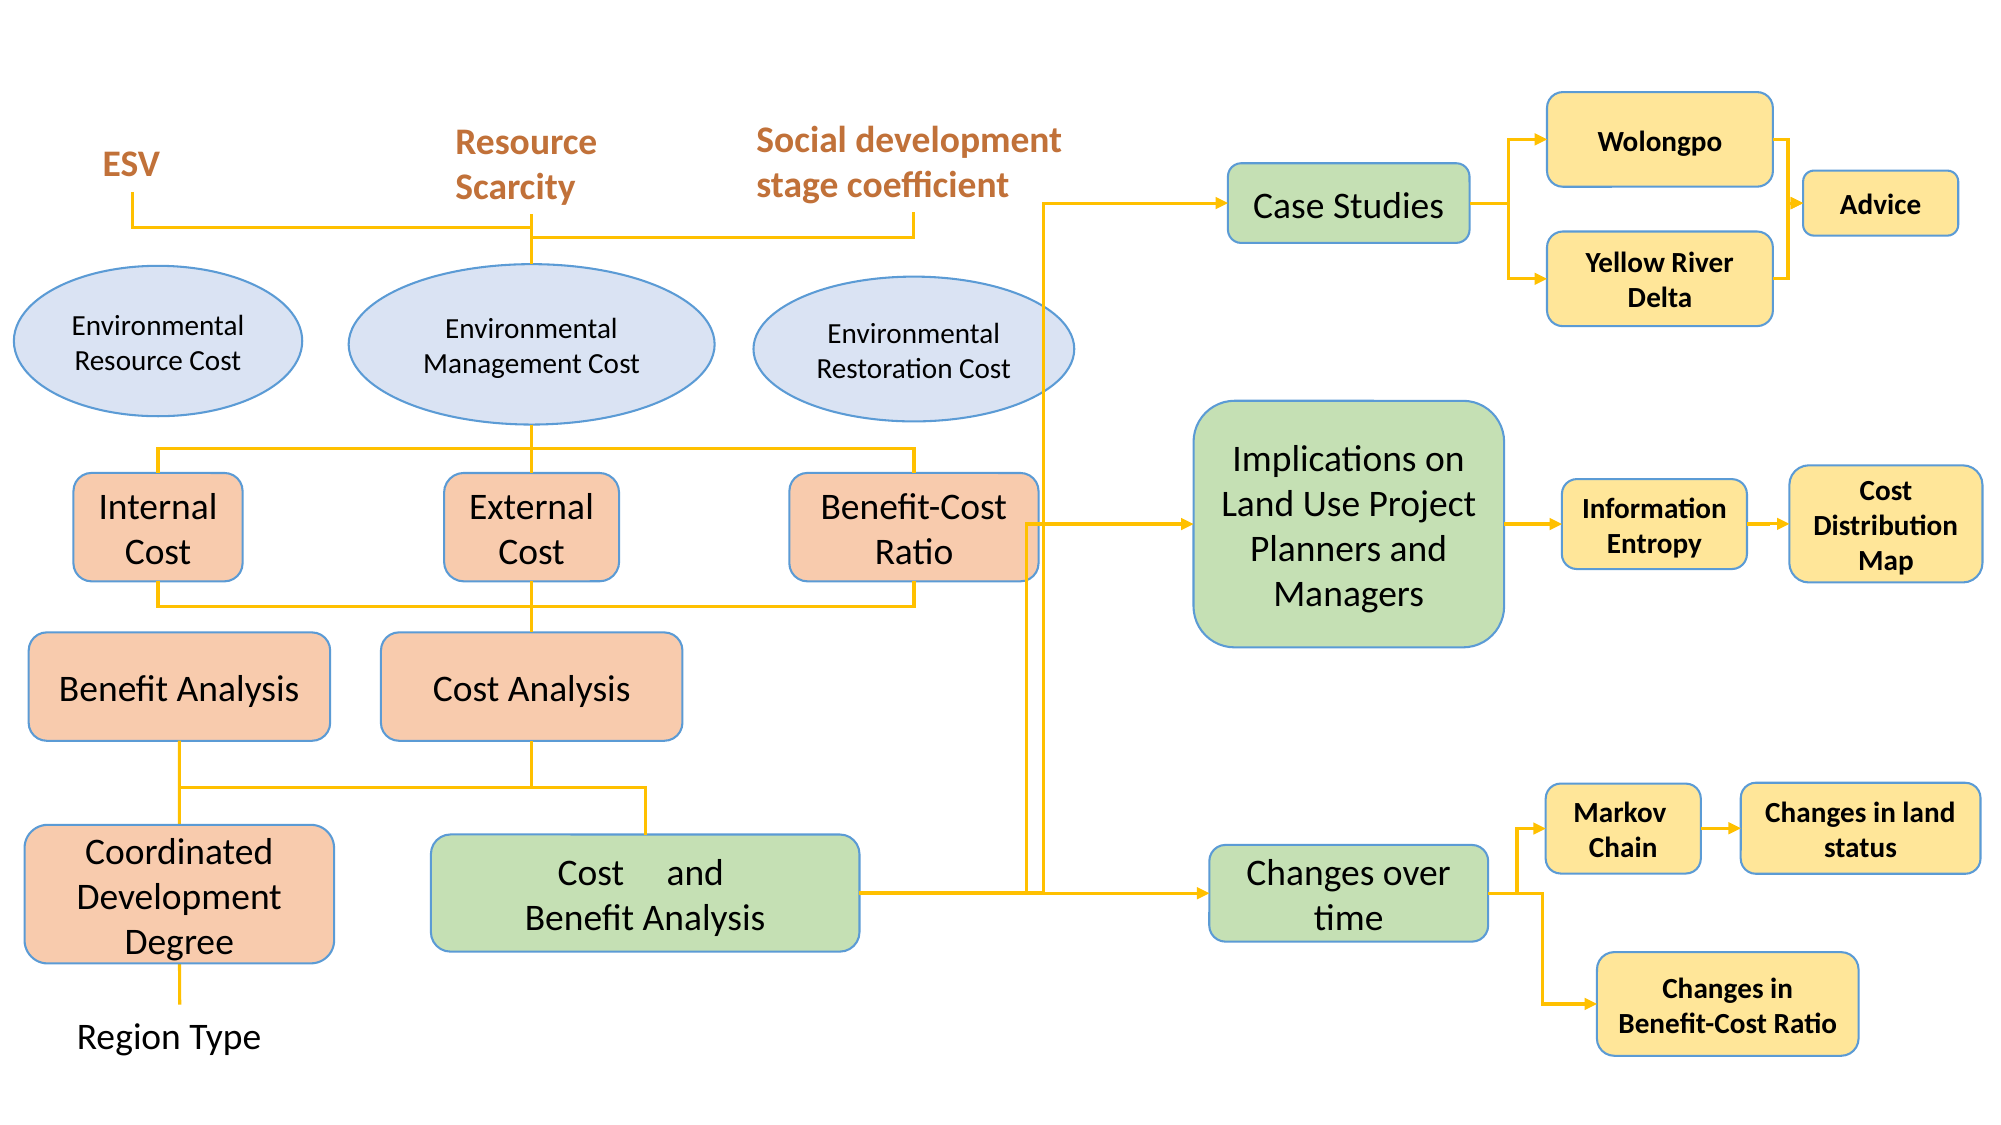

Wolongpo
Social development stage coefficient
Resource Scarcity
ESV
Case Studies
Advice
Yellow River Delta
Environmental Management Cost
Environmental Resource Cost
Environmental Restoration Cost
Implications on Land Use Project Planners and Managers
Cost Distribution Map
Internal Cost
External Cost
Benefit-Cost Ratio
Information Entropy
Benefit Analysis
Cost Analysis
Changes in land status
Markov
Chain
Coordinated Development Degree
Cost     and
Benefit Analysis
Changes over time
Changes in Benefit-Cost Ratio
Region Type